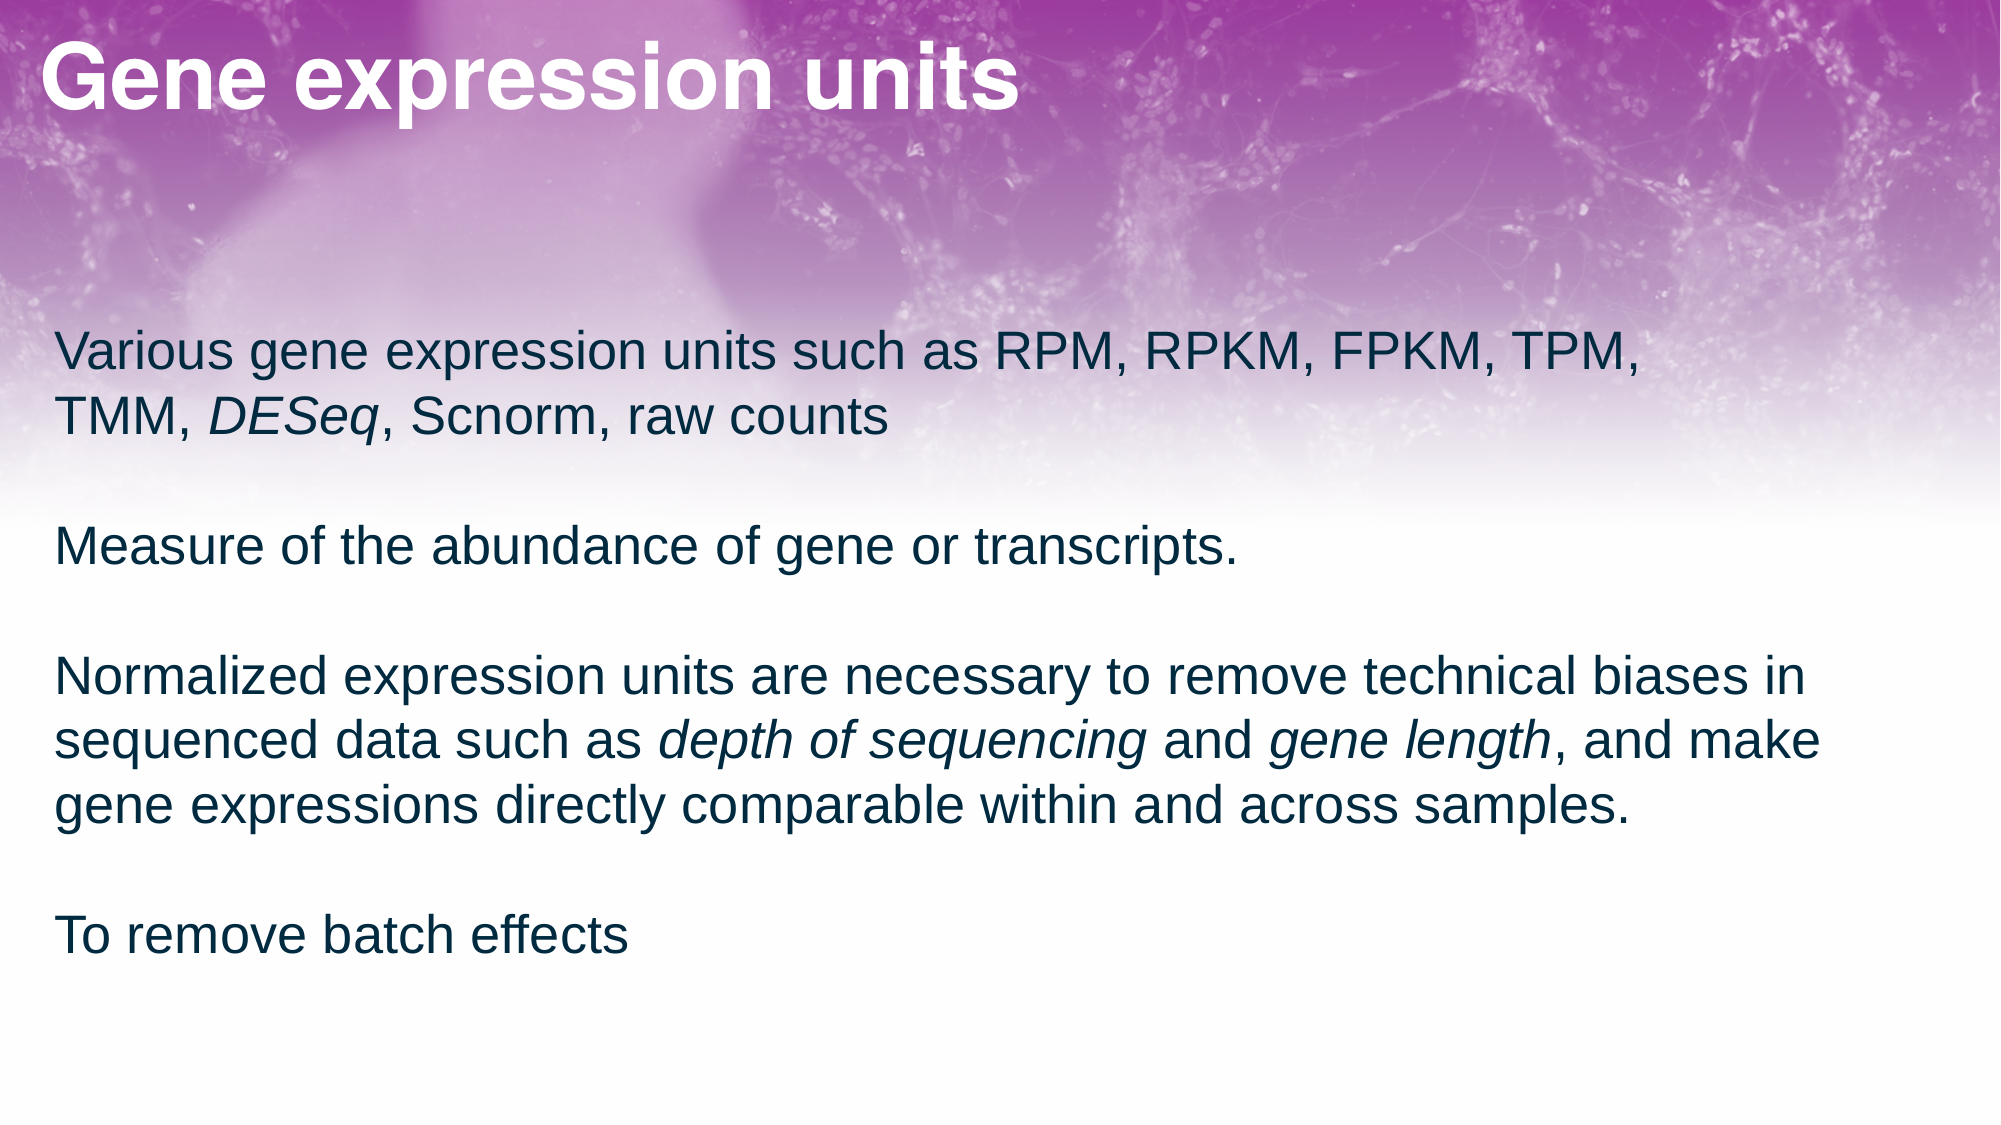

Gene expression units
Various gene expression units such as RPM, RPKM, FPKM, TPM, TMM, DESeq, Scnorm, raw counts

Measure of the abundance of gene or transcripts.

Normalized expression units are necessary to remove technical biases in sequenced data such as depth of sequencing and gene length, and make gene expressions directly comparable within and across samples.

To remove batch effects